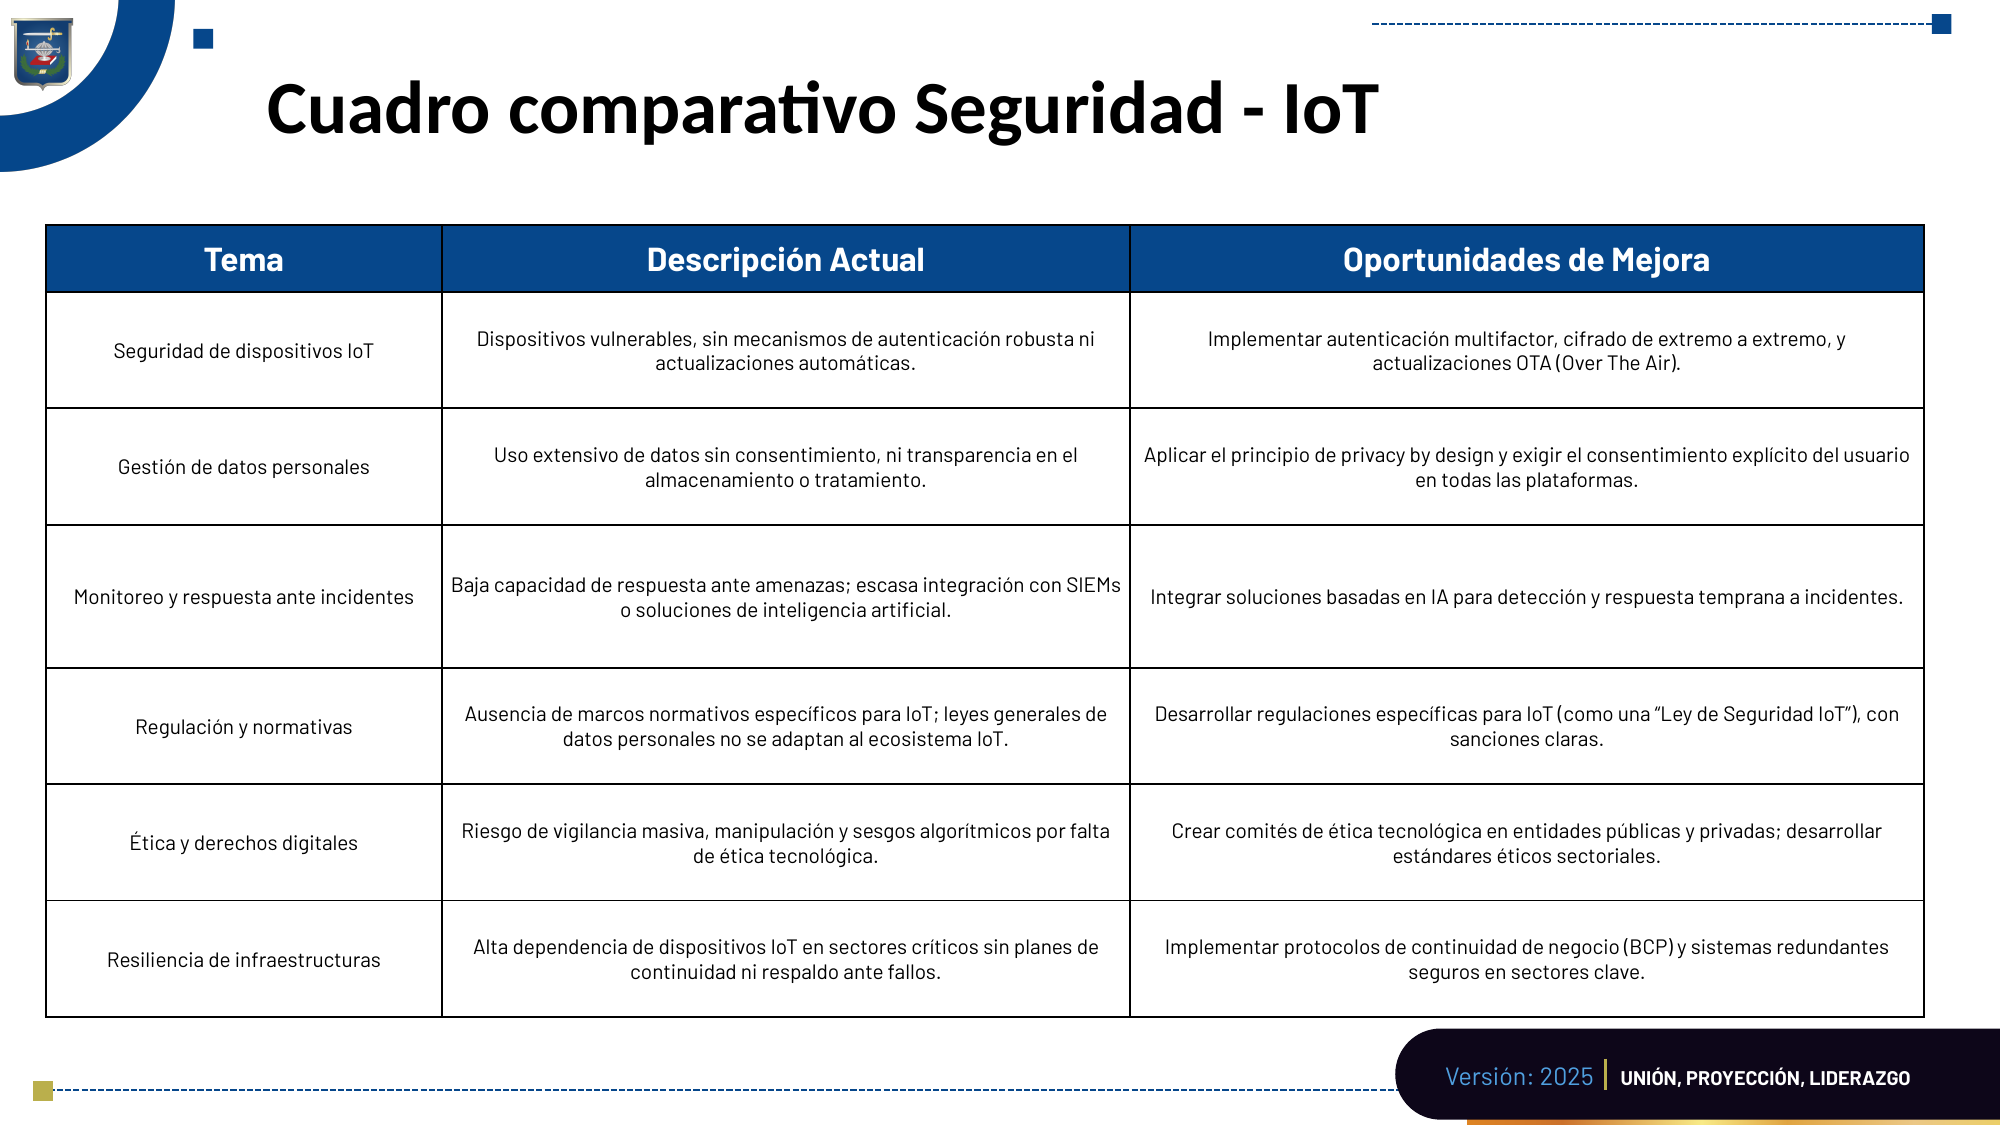

# Cuadro comparativo Seguridad - IoT
| Tema | Descripción Actual | Oportunidades de Mejora |
| --- | --- | --- |
| Seguridad de dispositivos IoT | Dispositivos vulnerables, sin mecanismos de autenticación robusta ni actualizaciones automáticas. | Implementar autenticación multifactor, cifrado de extremo a extremo, y actualizaciones OTA (Over The Air). |
| Gestión de datos personales | Uso extensivo de datos sin consentimiento, ni transparencia en el almacenamiento o tratamiento. | Aplicar el principio de privacy by design y exigir el consentimiento explícito del usuario en todas las plataformas. |
| Monitoreo y respuesta ante incidentes | Baja capacidad de respuesta ante amenazas; escasa integración con SIEMs o soluciones de inteligencia artificial. | Integrar soluciones basadas en IA para detección y respuesta temprana a incidentes. |
| Regulación y normativas | Ausencia de marcos normativos específicos para IoT; leyes generales de datos personales no se adaptan al ecosistema IoT. | Desarrollar regulaciones específicas para IoT (como una “Ley de Seguridad IoT”), con sanciones claras. |
| Ética y derechos digitales | Riesgo de vigilancia masiva, manipulación y sesgos algorítmicos por falta de ética tecnológica. | Crear comités de ética tecnológica en entidades públicas y privadas; desarrollar estándares éticos sectoriales. |
| Resiliencia de infraestructuras | Alta dependencia de dispositivos IoT en sectores críticos sin planes de continuidad ni respaldo ante fallos. | Implementar protocolos de continuidad de negocio (BCP) y sistemas redundantes seguros en sectores clave. |